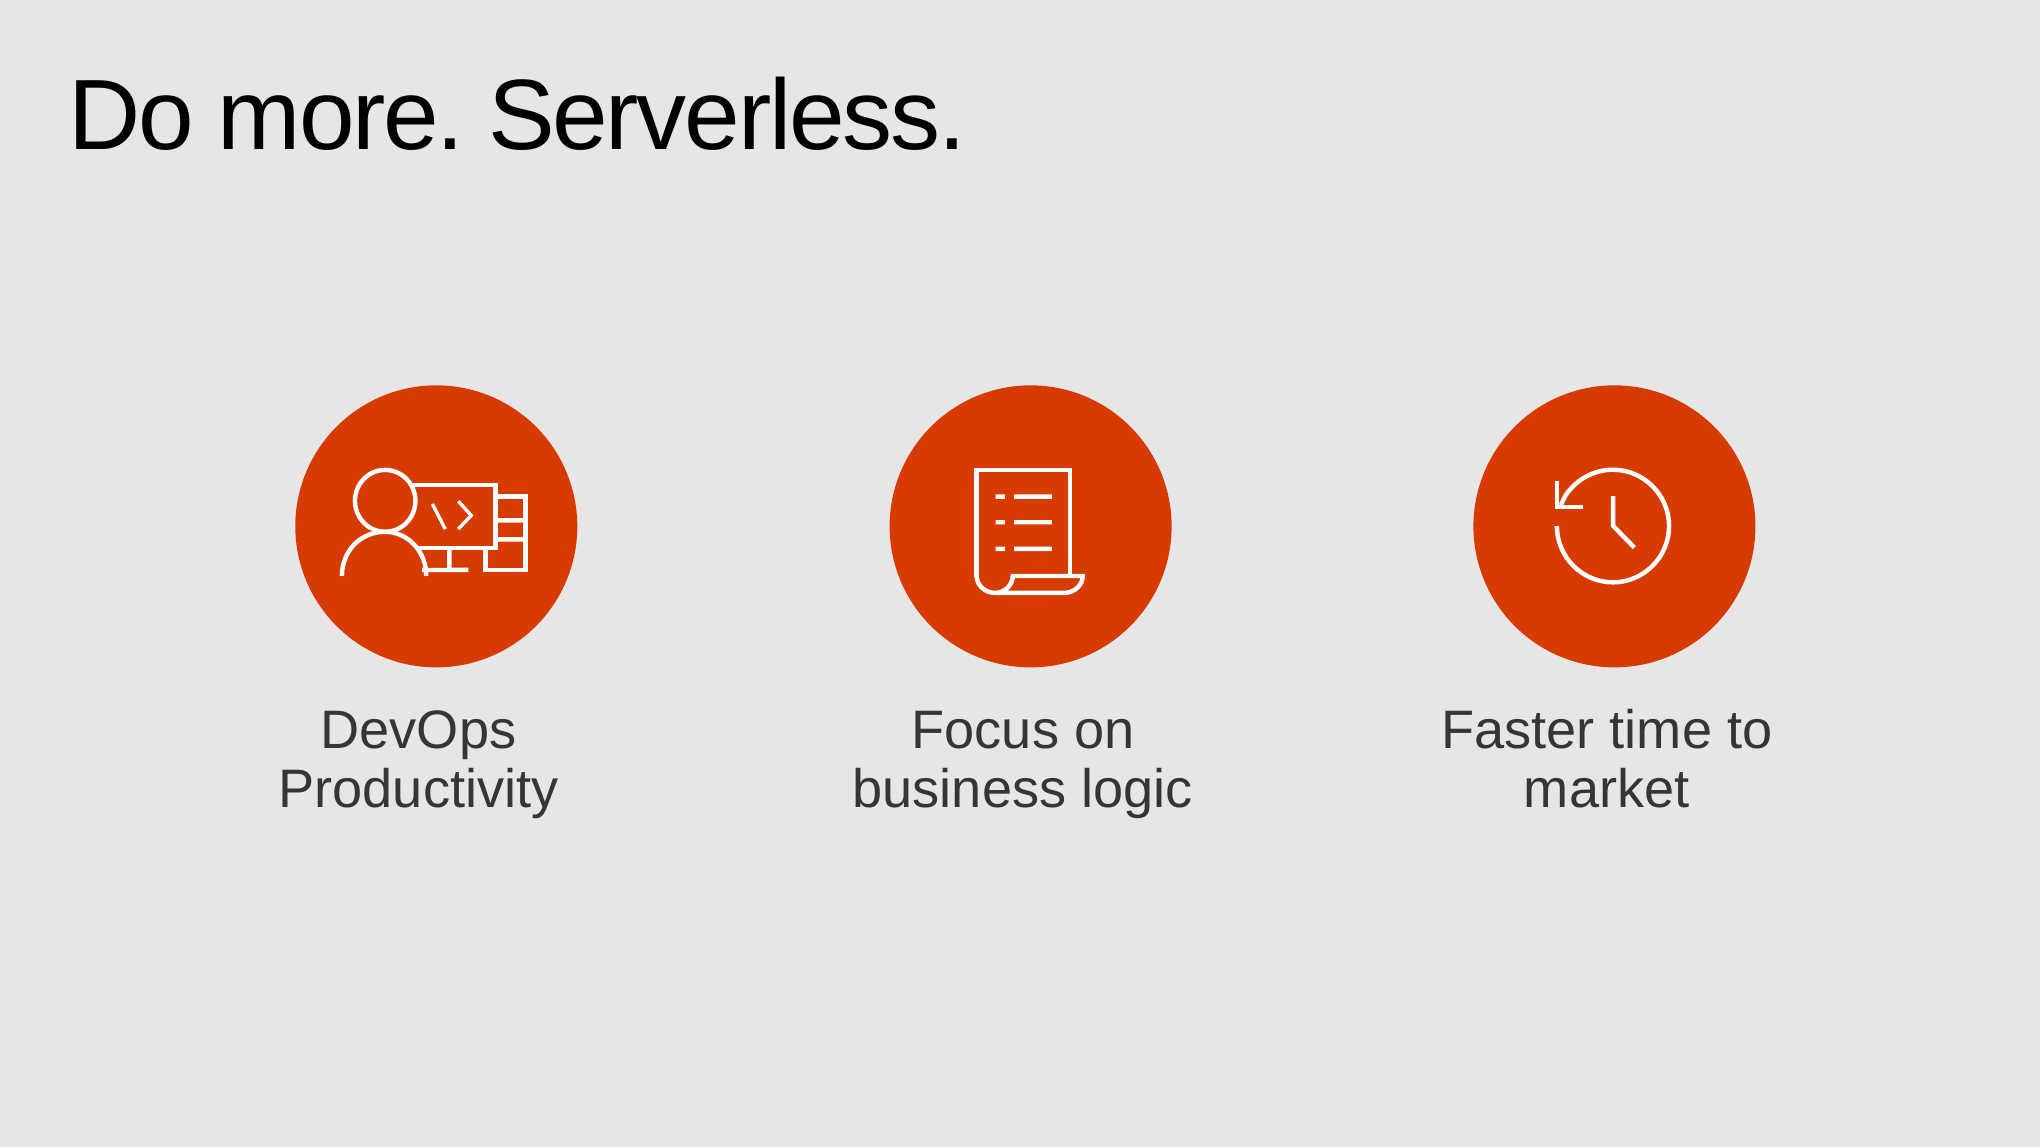

# Do more. Serverless.

DevOps Productivity
Focus on business logic
Faster time to market